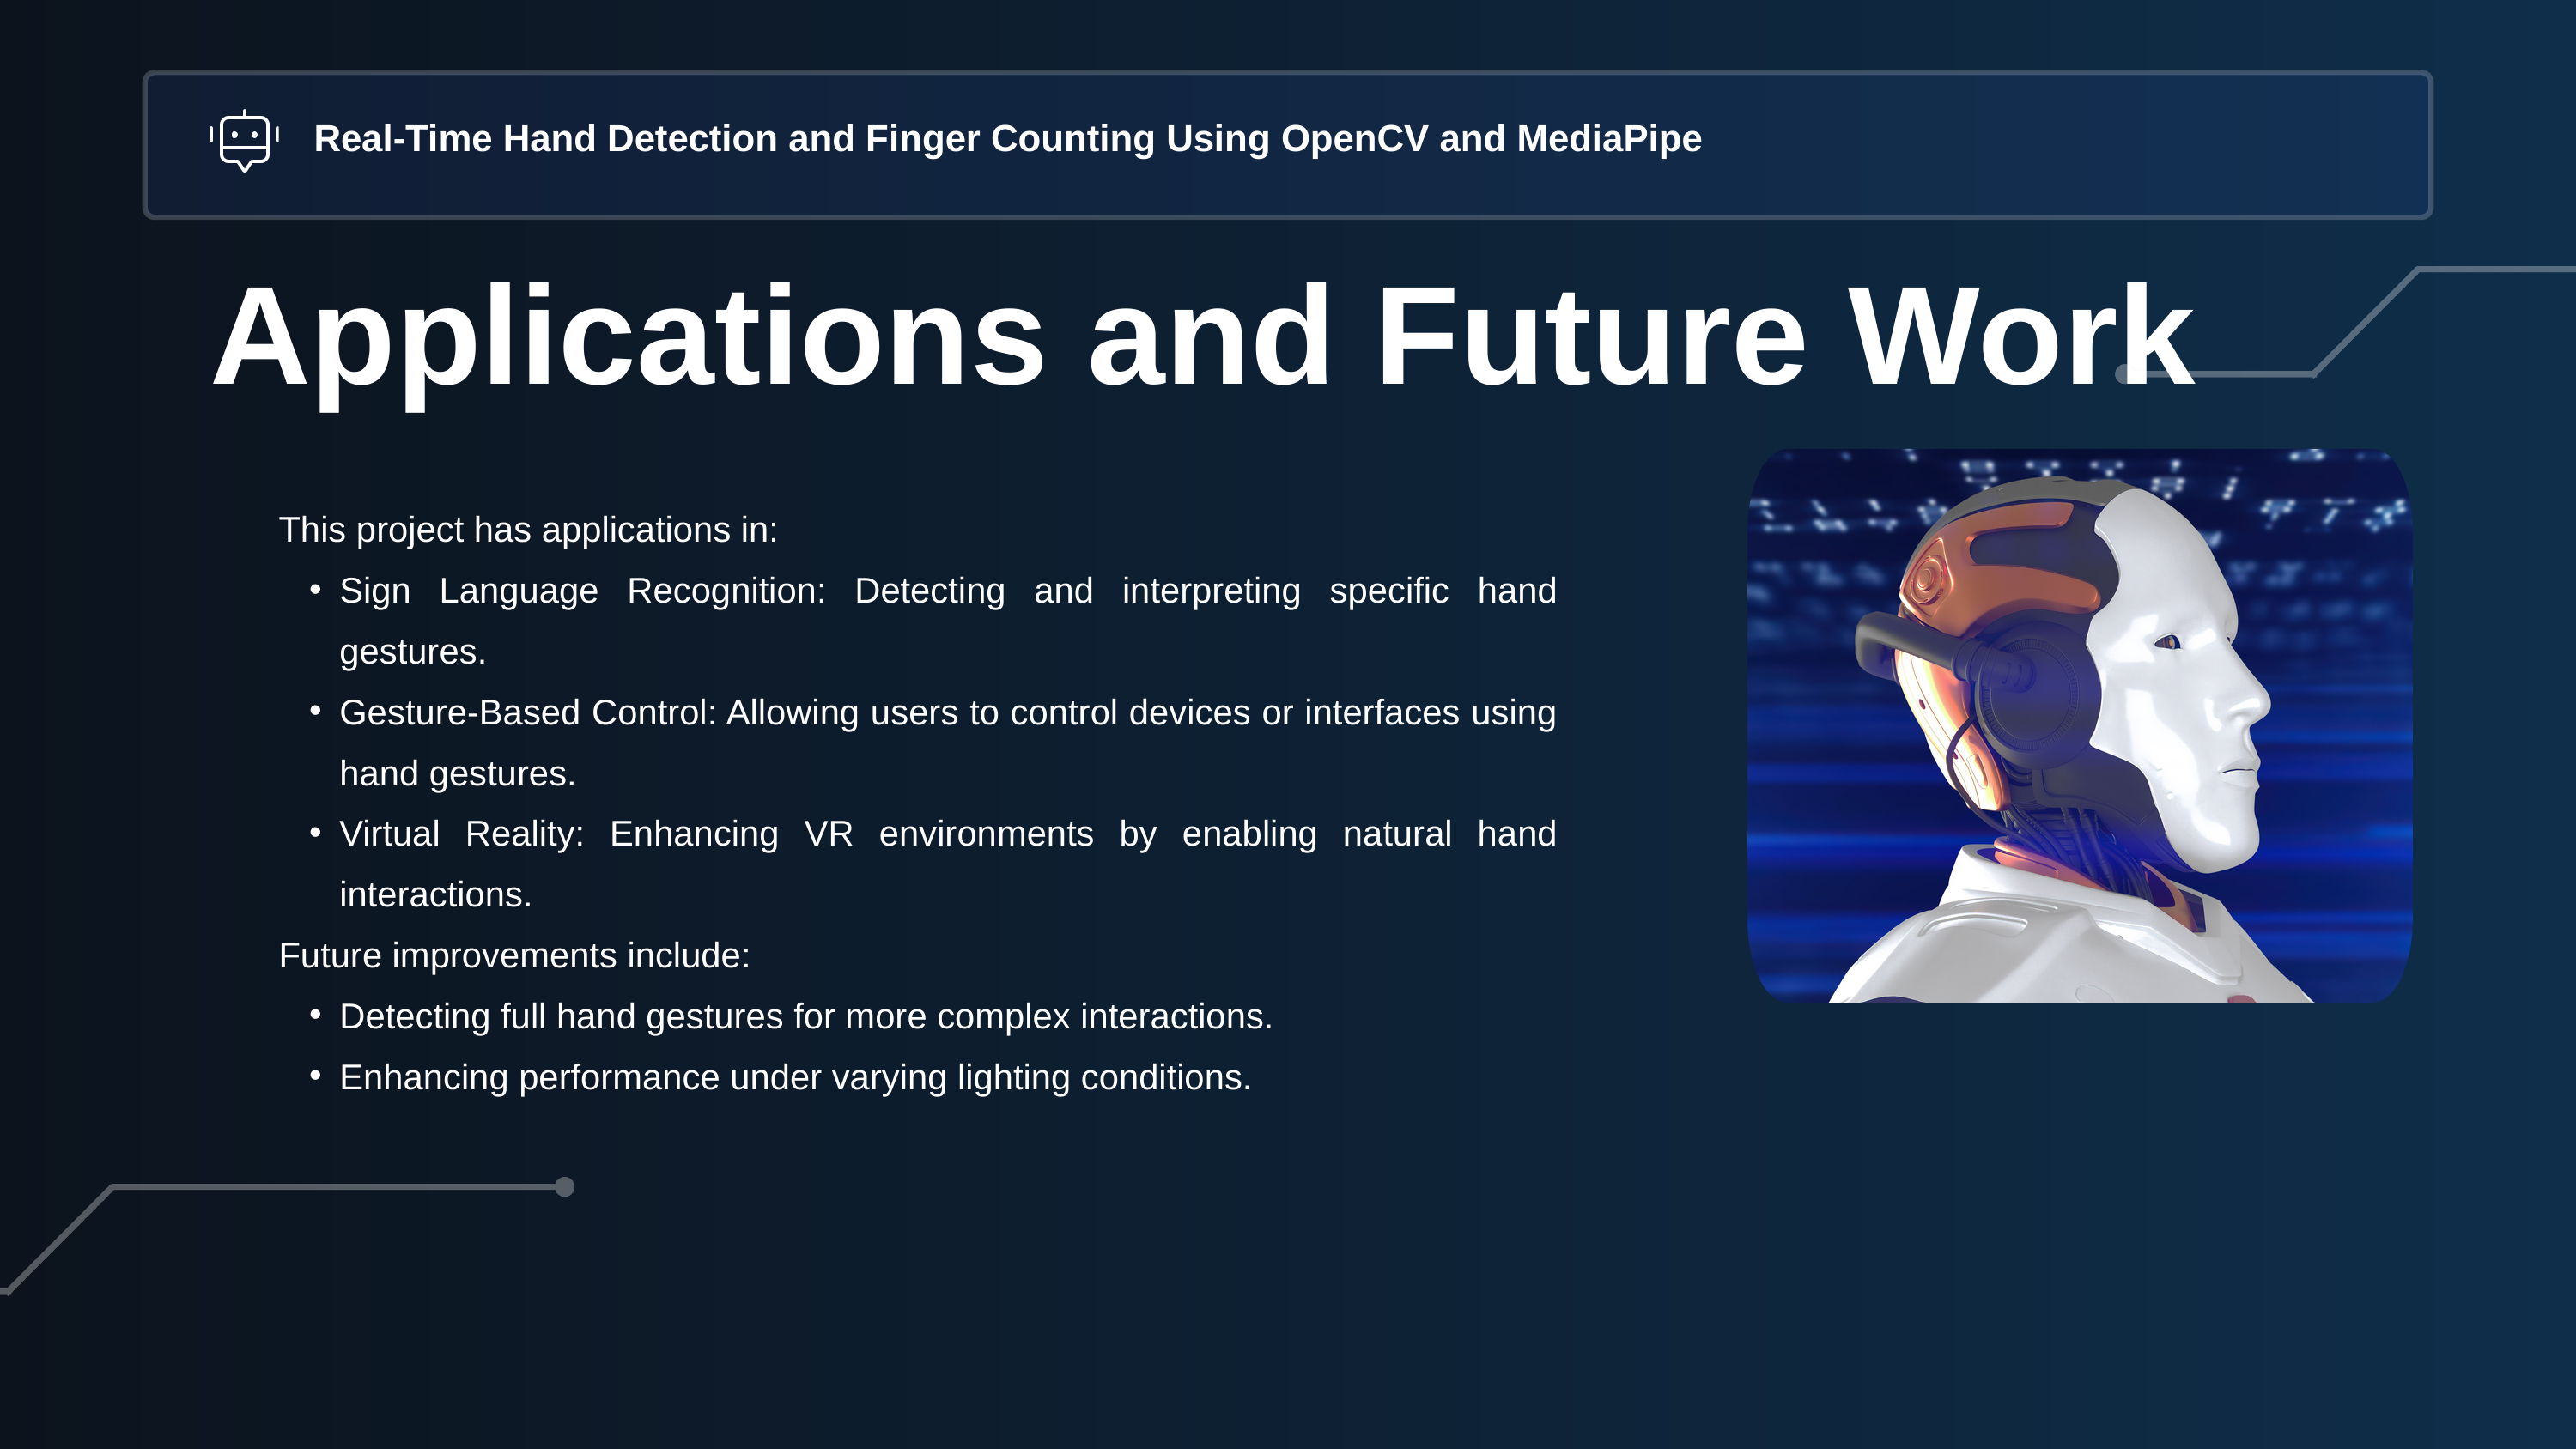

Real-Time Hand Detection and Finger Counting Using OpenCV and MediaPipe

Applications and Future Work

This project has applications in:
Sign Language Recognition: Detecting and interpreting specific hand gestures.
Gesture-Based Control: Allowing users to control devices or interfaces using hand gestures.
Virtual Reality: Enhancing VR environments by enabling natural hand interactions.
Future improvements include:
Detecting full hand gestures for more complex interactions.
Enhancing performance under varying lighting conditions.